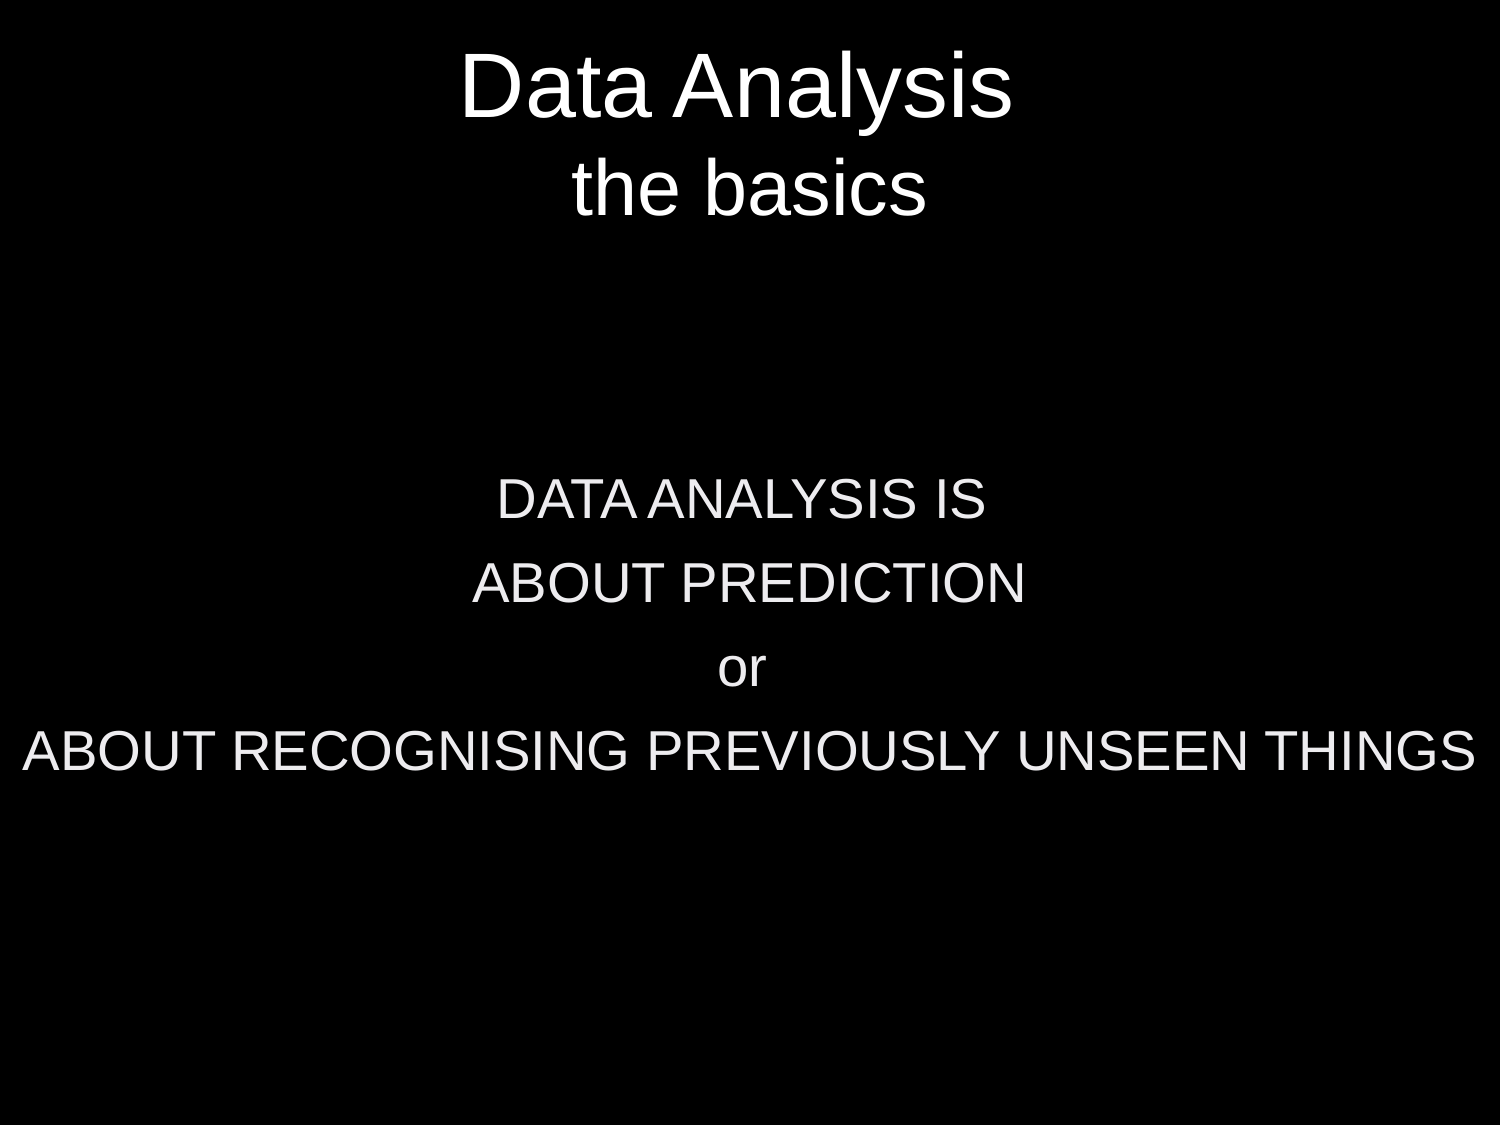

Data Analysis
the basics

DATA ANALYSIS IS
ABOUT PREDICTION
or
ABOUT RECOGNISING PREVIOUSLY UNSEEN THINGS
3